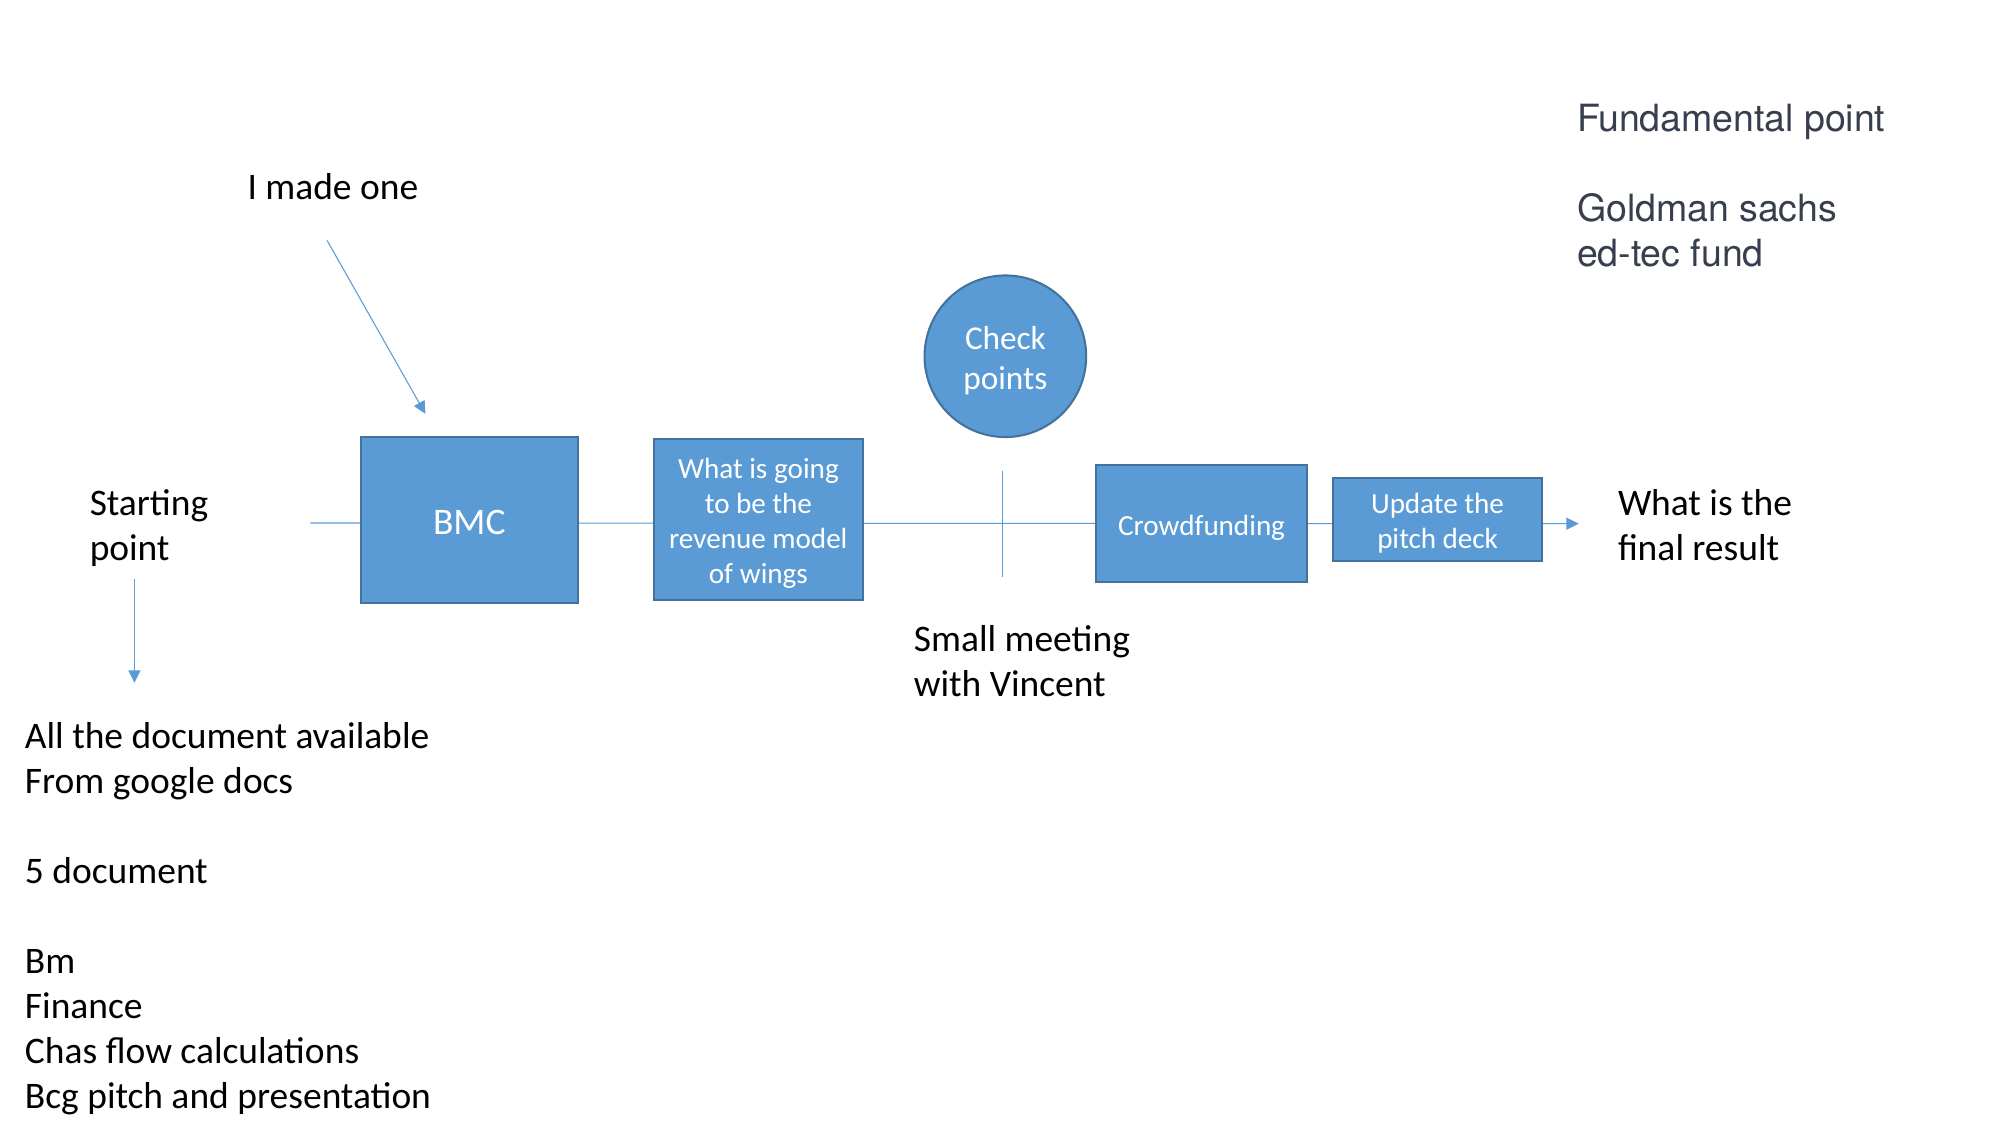

Fundamental point

Goldman sachs
ed-tec fund
I made one
Check points
BMC
What is going to be the revenue model of wings
Crowdfunding
Starting point
What is the final result
Update the pitch deck
Small meeting with Vincent
All the document available
From google docs

5 document

Bm
Finance
Chas flow calculations
Bcg pitch and presentation